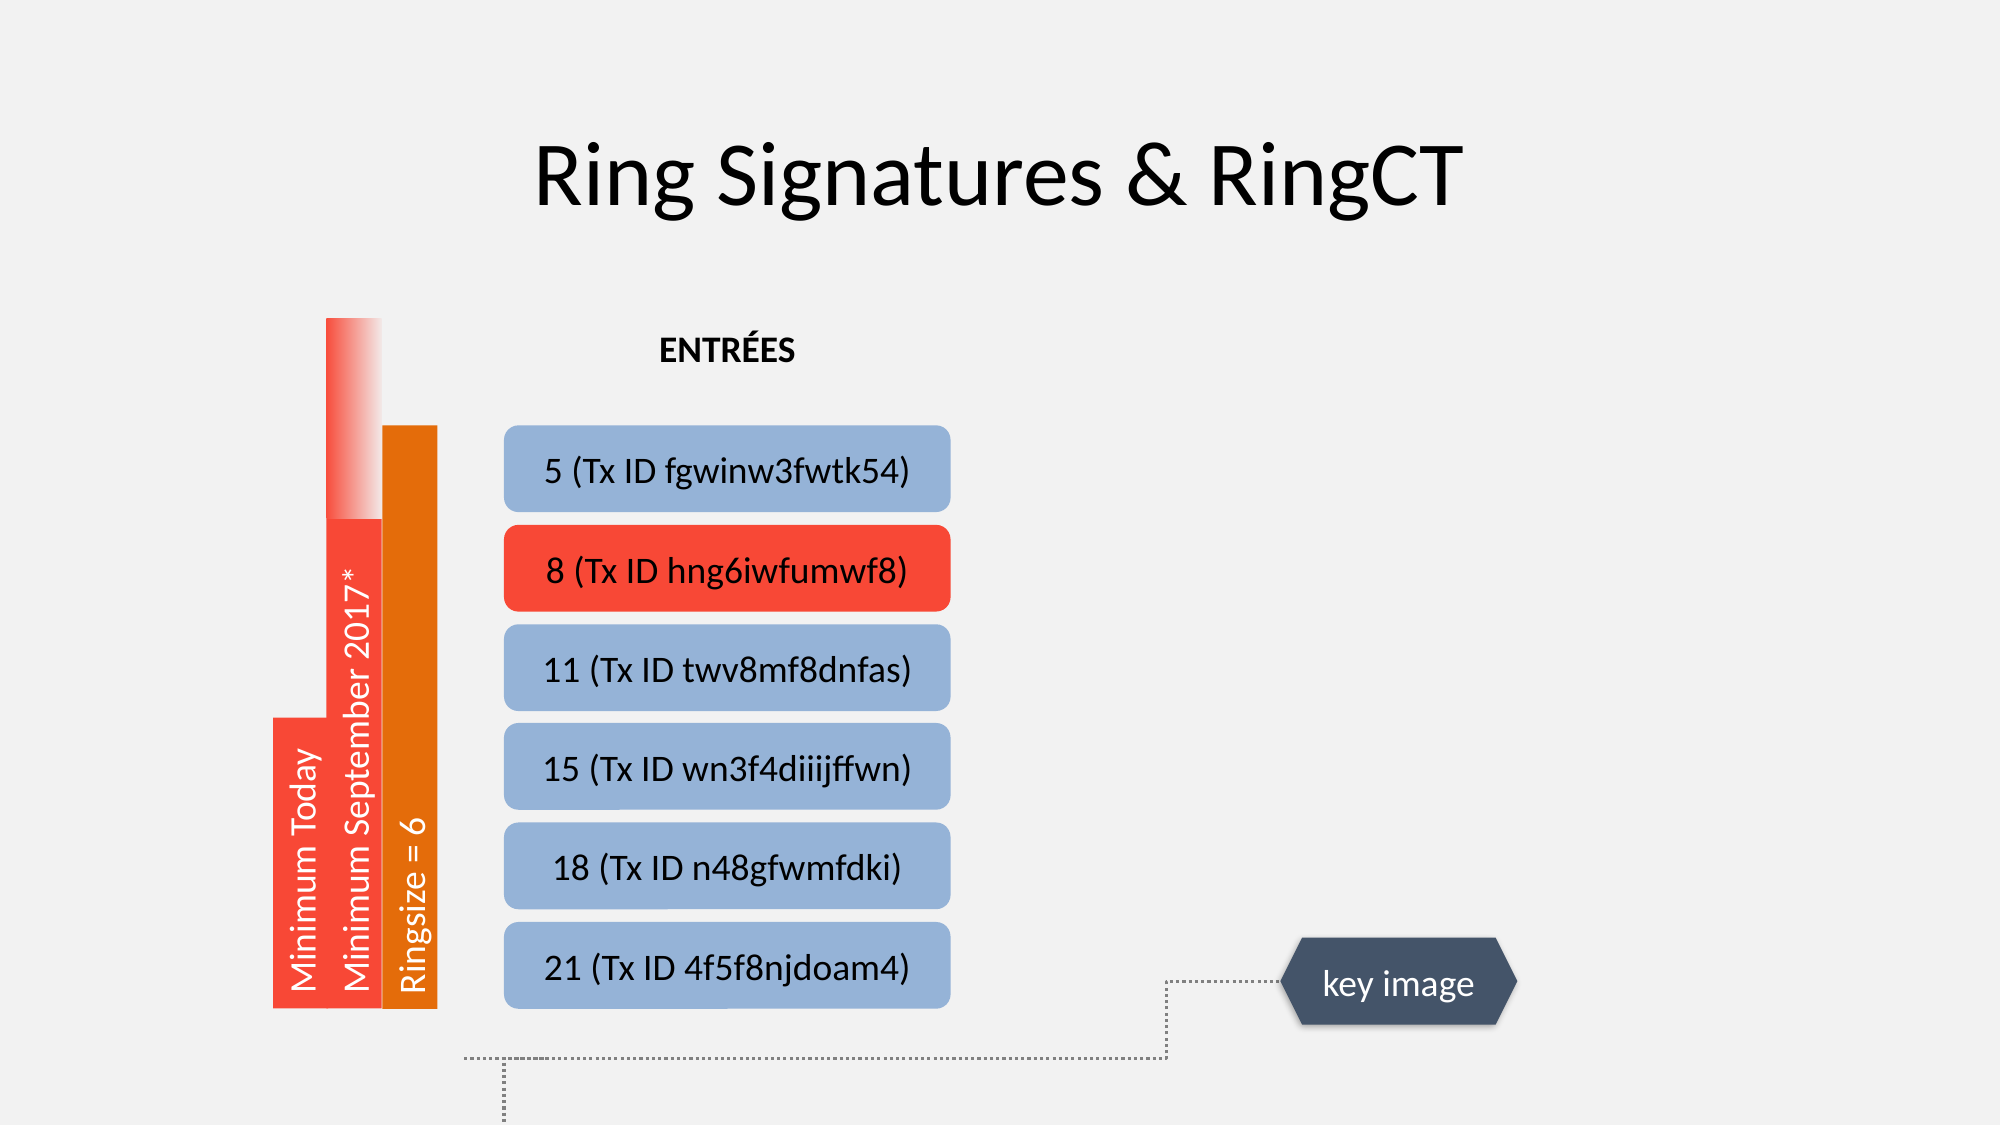

Ring Signatures & RingCT
ENTRÉES

5 (Tx ID fgwinw3fwtk54)
8 (Tx ID hng6iwfumwf8)
11 (Tx ID twv8mf8dnfas)
Ringsize = 6
15 (Tx ID wn3f4diiijffwn)
Minimum September 2017*
18 (Tx ID n48gfwmfdki)
Minimum Today
21 (Tx ID 4f5f8njdoam4)
key image